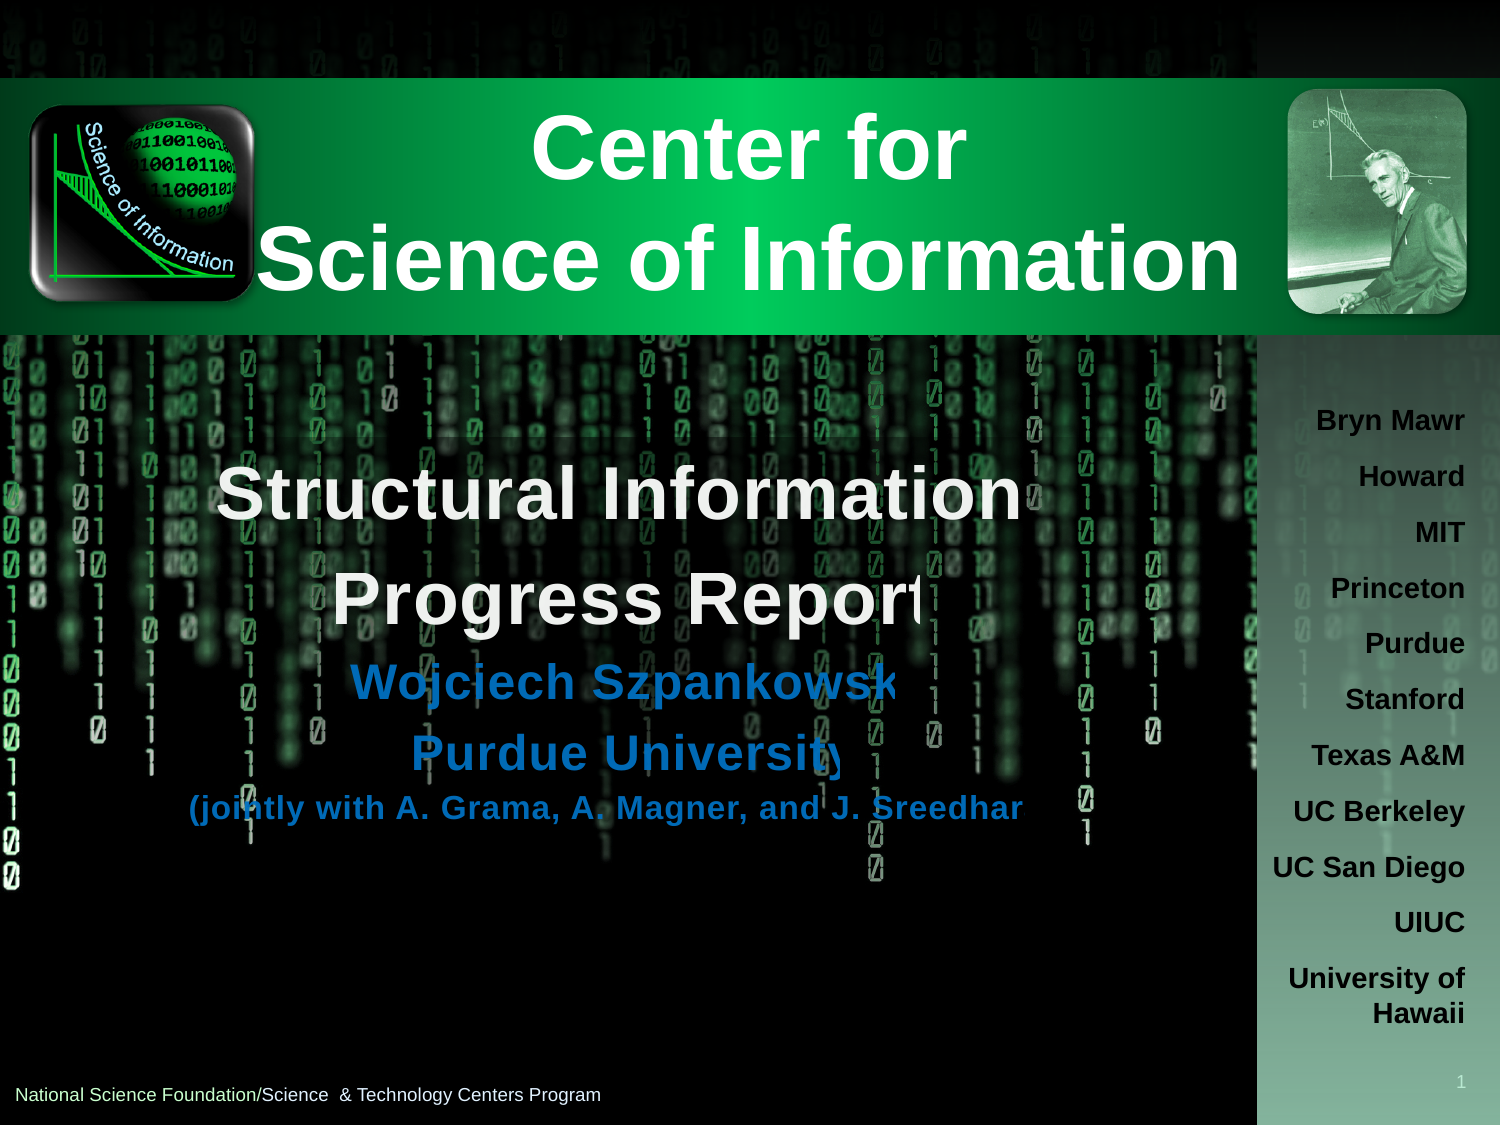

# Center for Science of Information
Structural Information:
Progress Report
Wojciech Szpankowski
Purdue University
(jointly with A. Grama, A. Magner, and J. Sreedharan)

1

National Science Foundation/Science  & Technology Centers Program